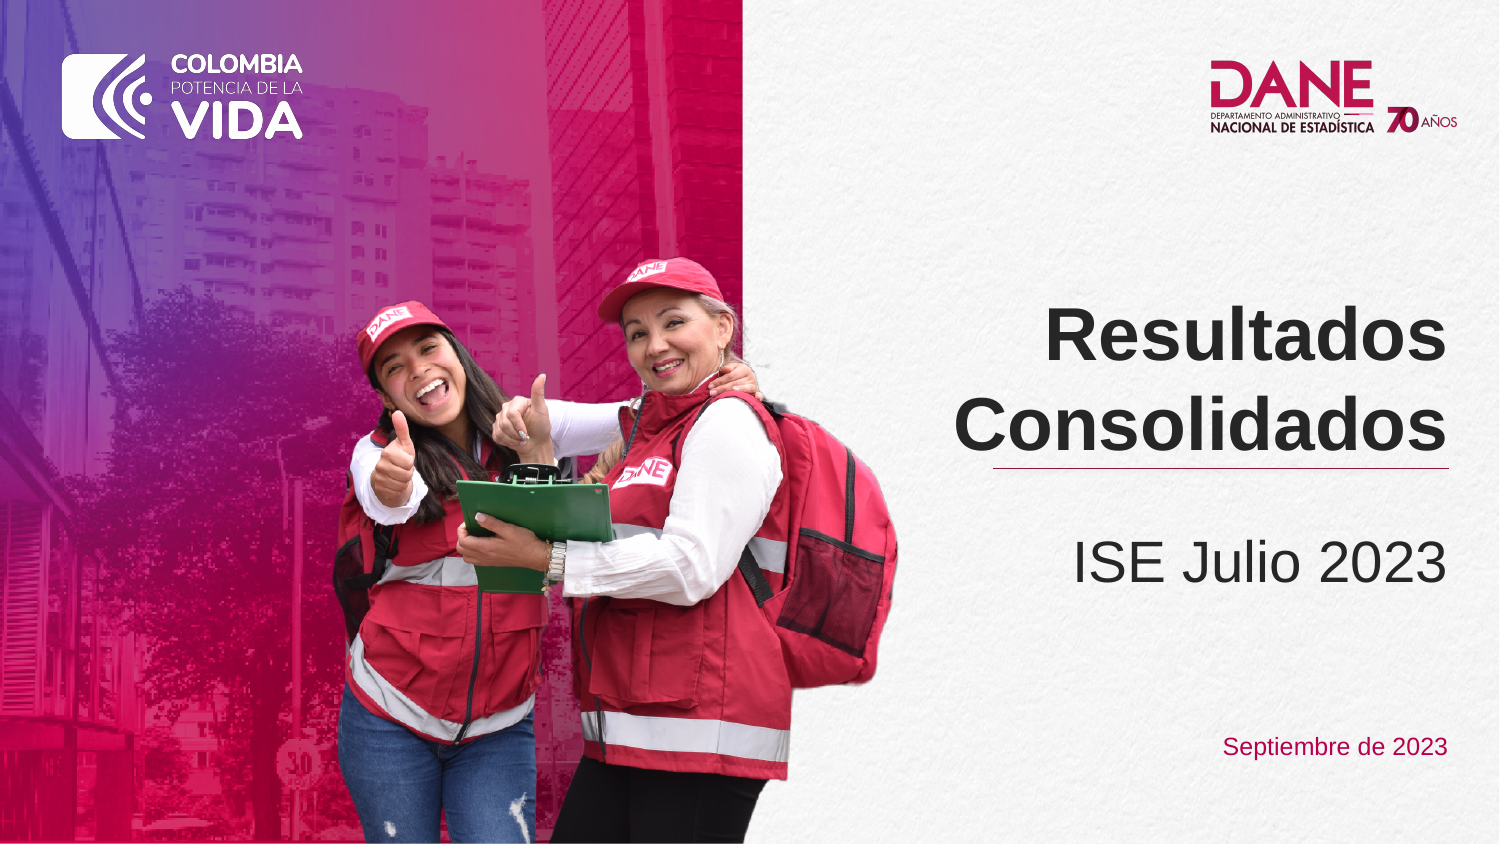

Resultados Consolidados
ISE Julio 2023
Septiembre de 2023